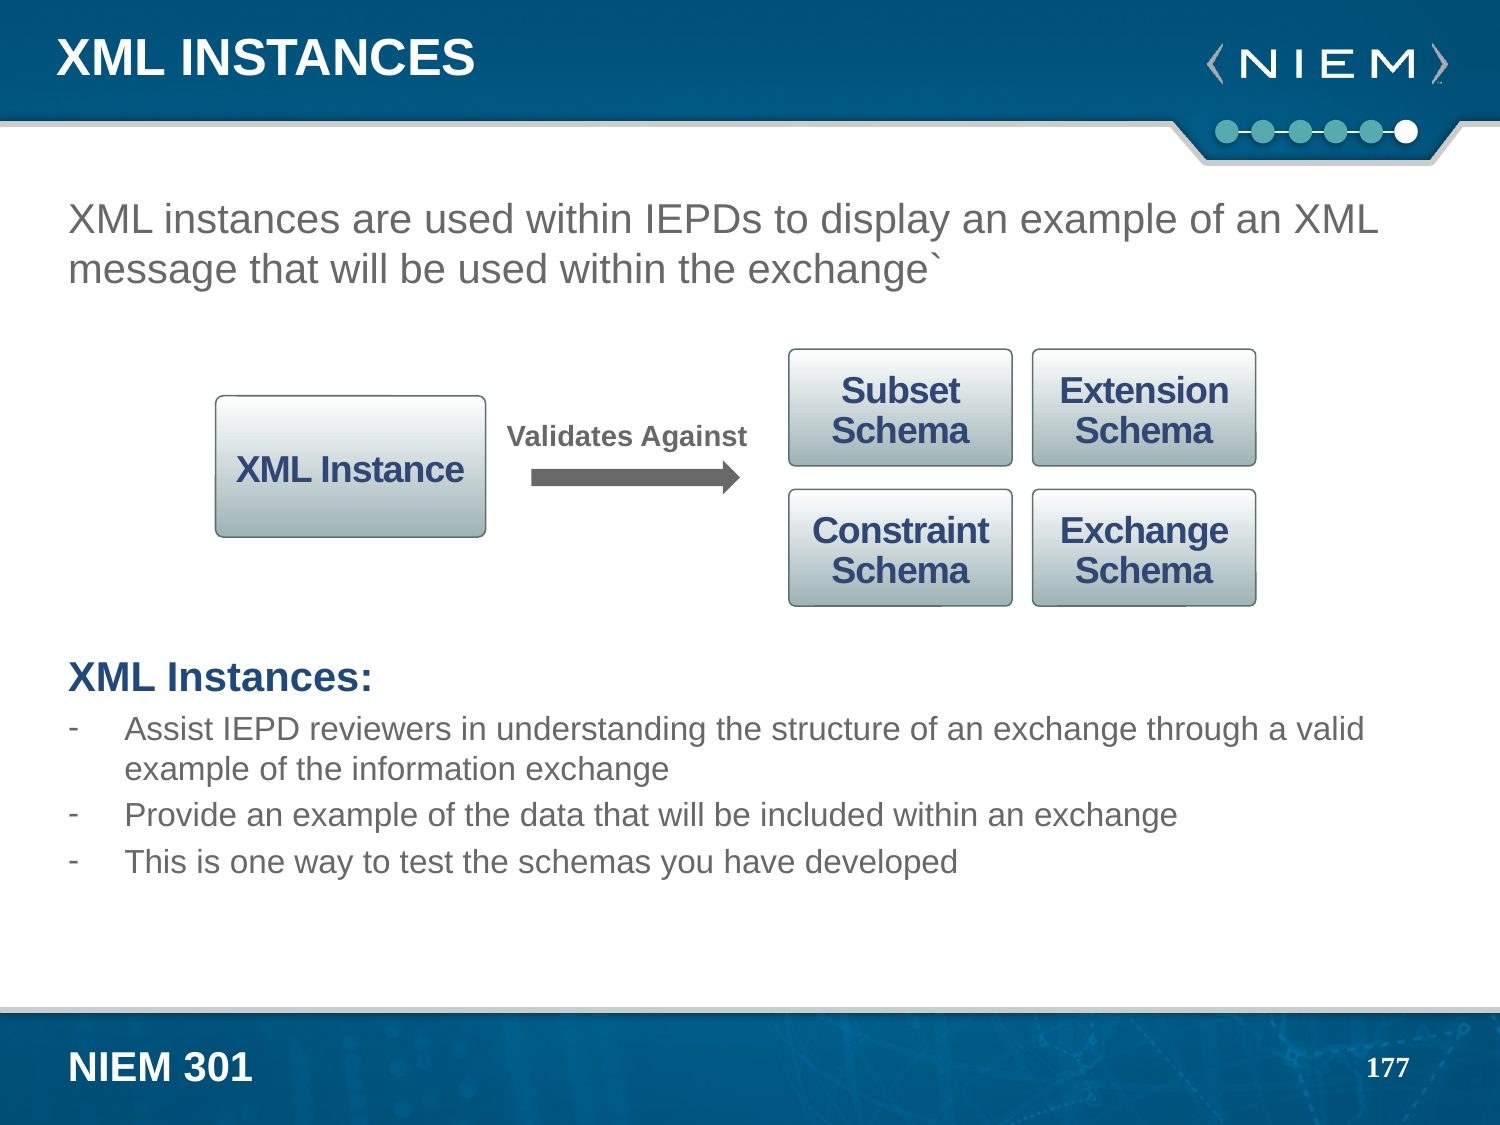

# XML Instances

XML instances are used within IEPDs to display an example of an XML message that will be used within the exchange`

XML Instances:
Assist IEPD reviewers in understanding the structure of an exchange through a valid example of the information exchange
Provide an example of the data that will be included within an exchange
This is one way to test the schemas you have developed
Subset Schema
Extension Schema
XML Instance
Validates Against

Constraint Schema
Exchange Schema
177